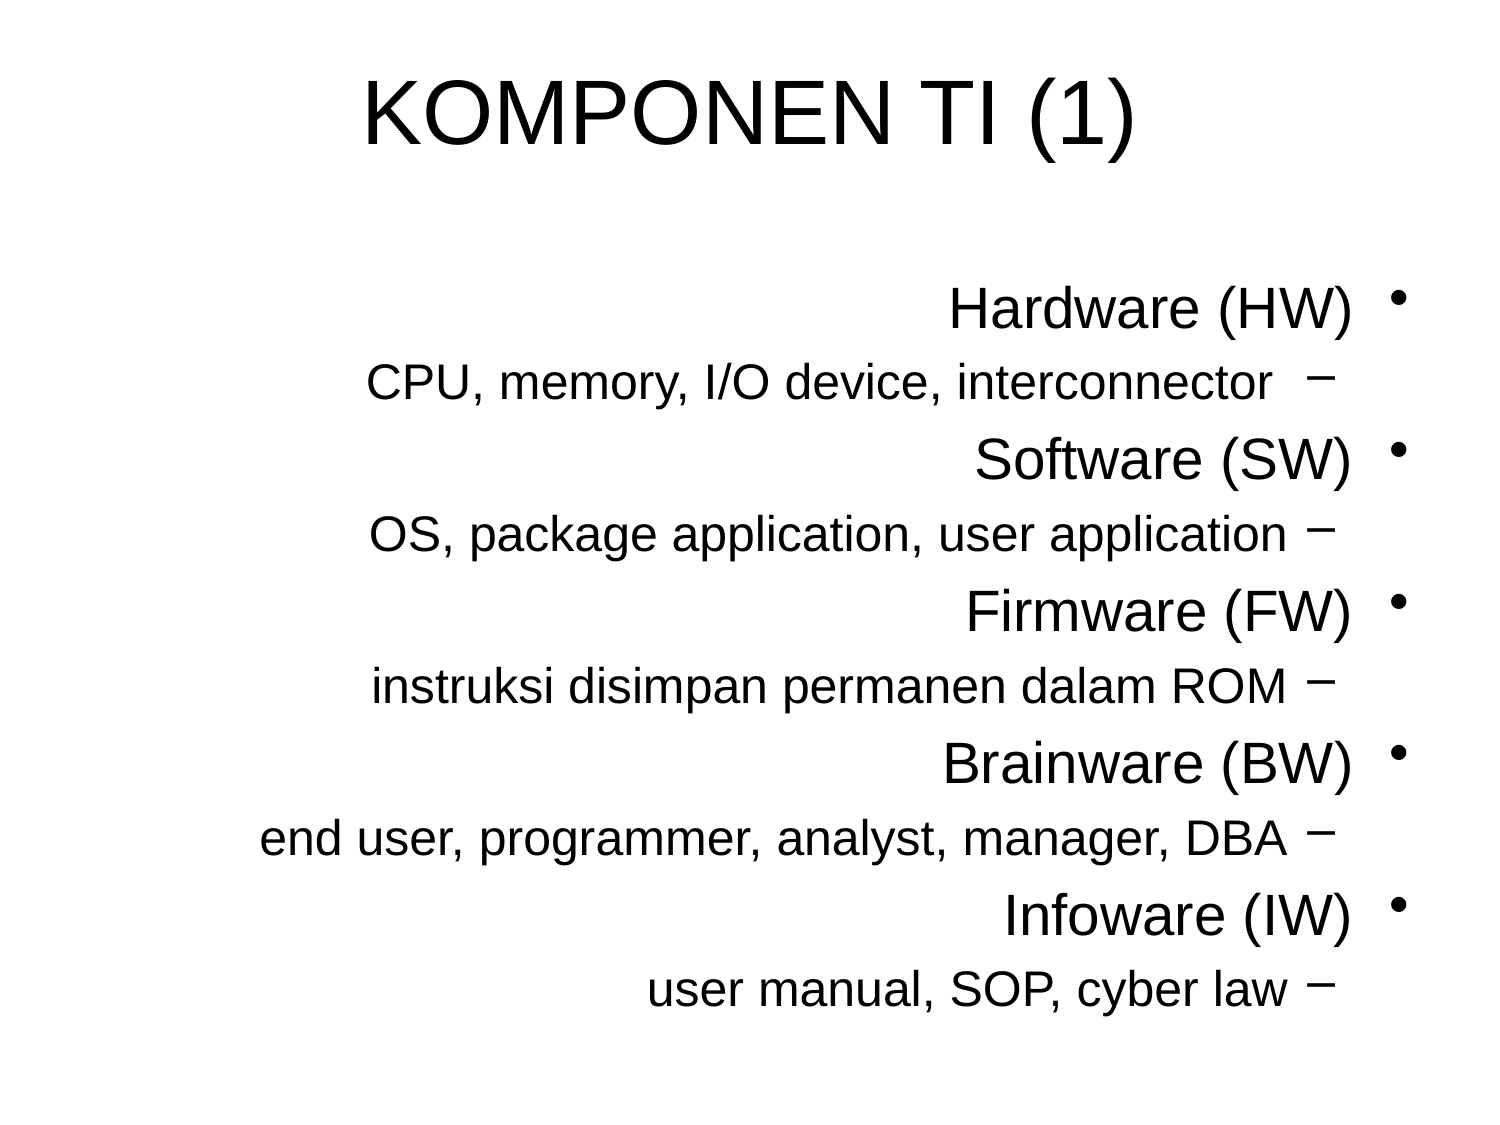

# KOMPONEN TI (1)
Hardware (HW)
 CPU, memory, I/O device, interconnector
Software (SW)
OS, package application, user application
Firmware (FW)
instruksi disimpan permanen dalam ROM
Brainware (BW)
end user, programmer, analyst, manager, DBA
Infoware (IW)
user manual, SOP, cyber law